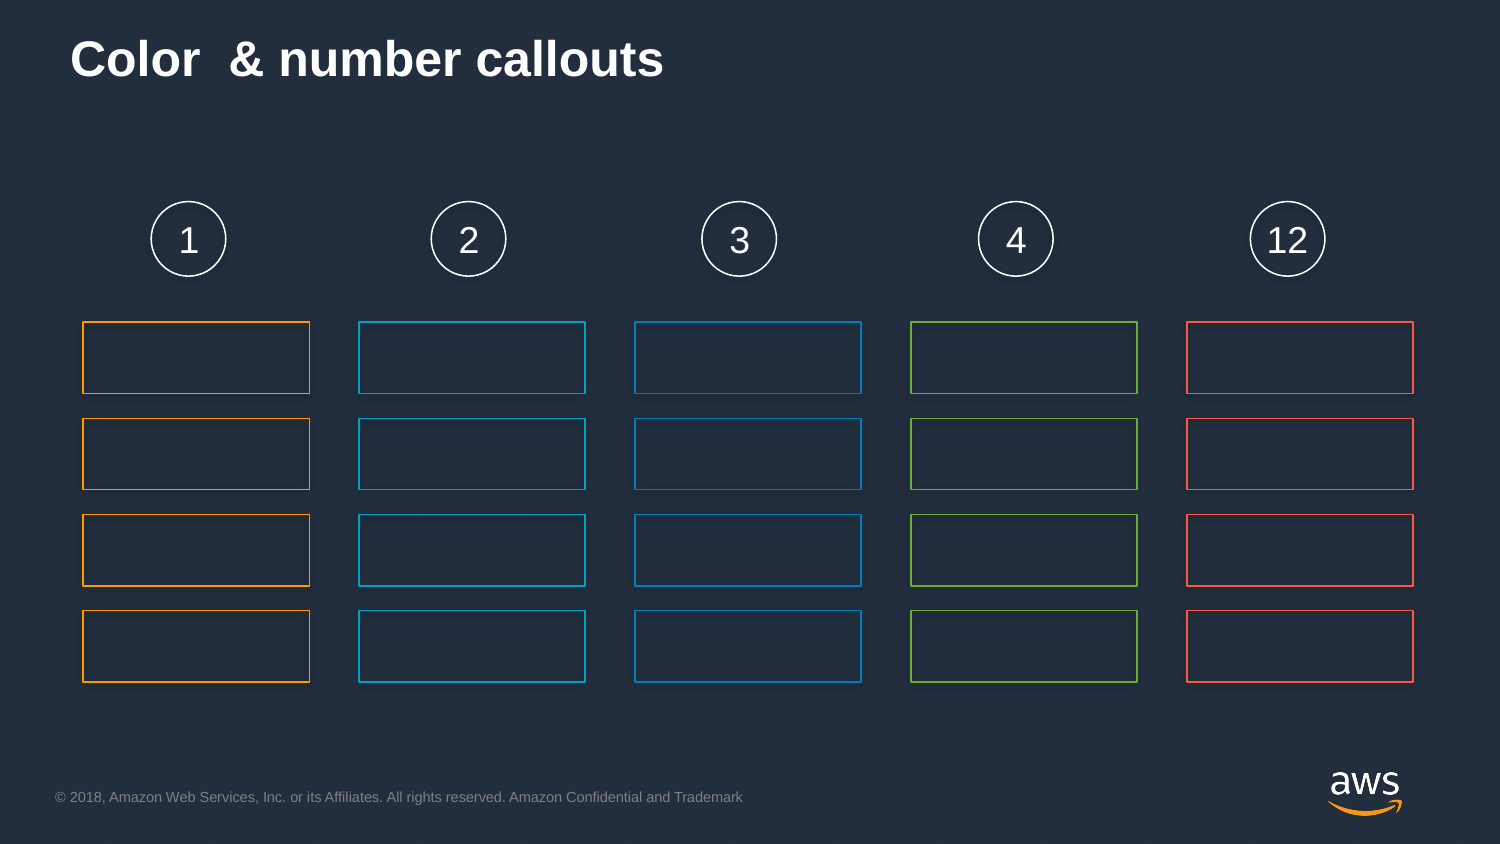

# Color  & number callouts

1
2
3
4
12